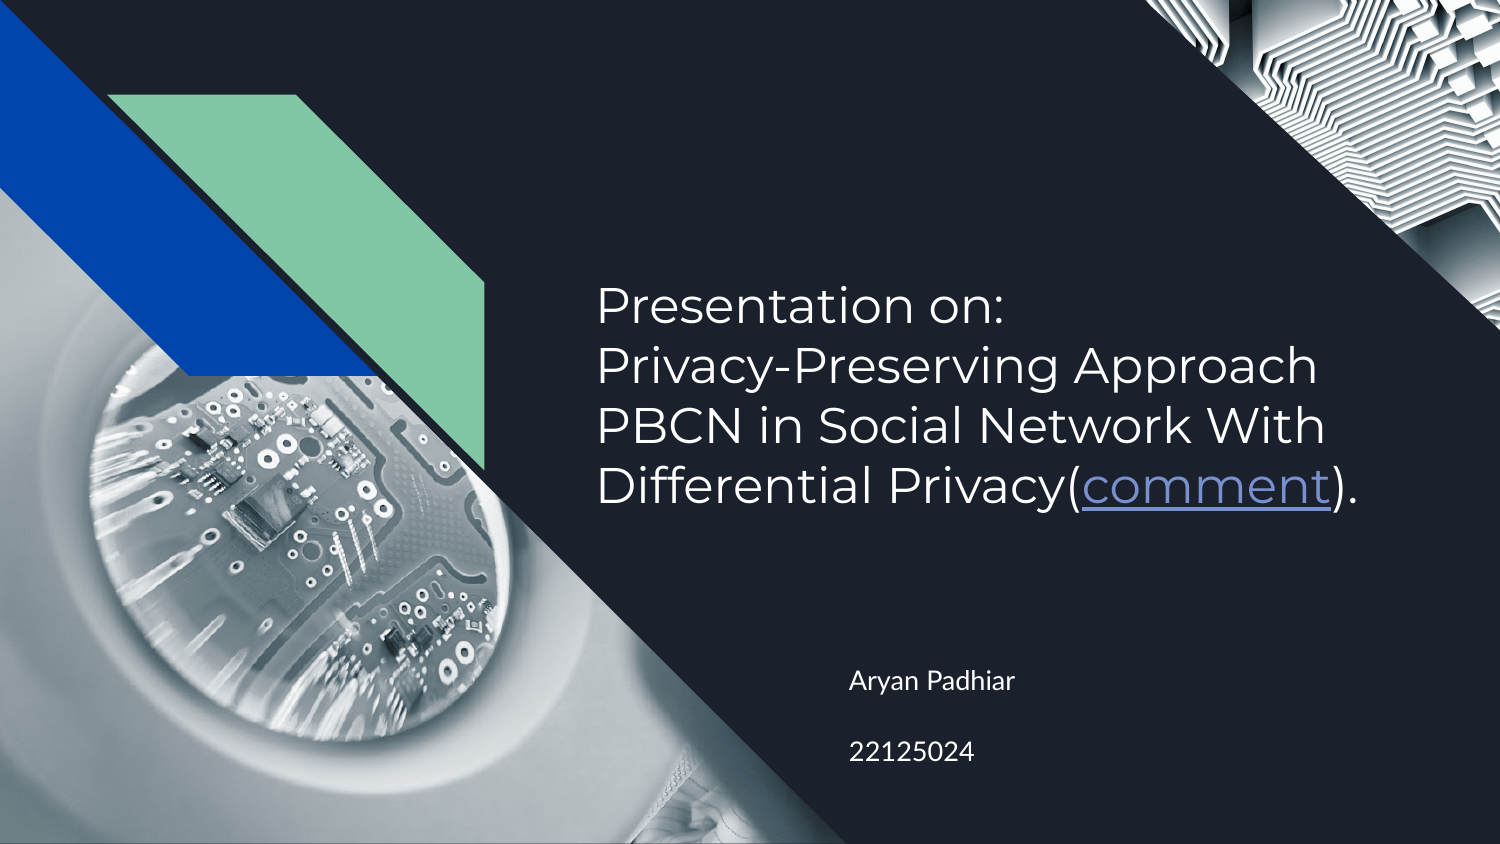

# Presentation on:
Privacy-Preserving Approach PBCN in Social Network With Differential Privacy(comment).

Aryan Padhiar
22125024